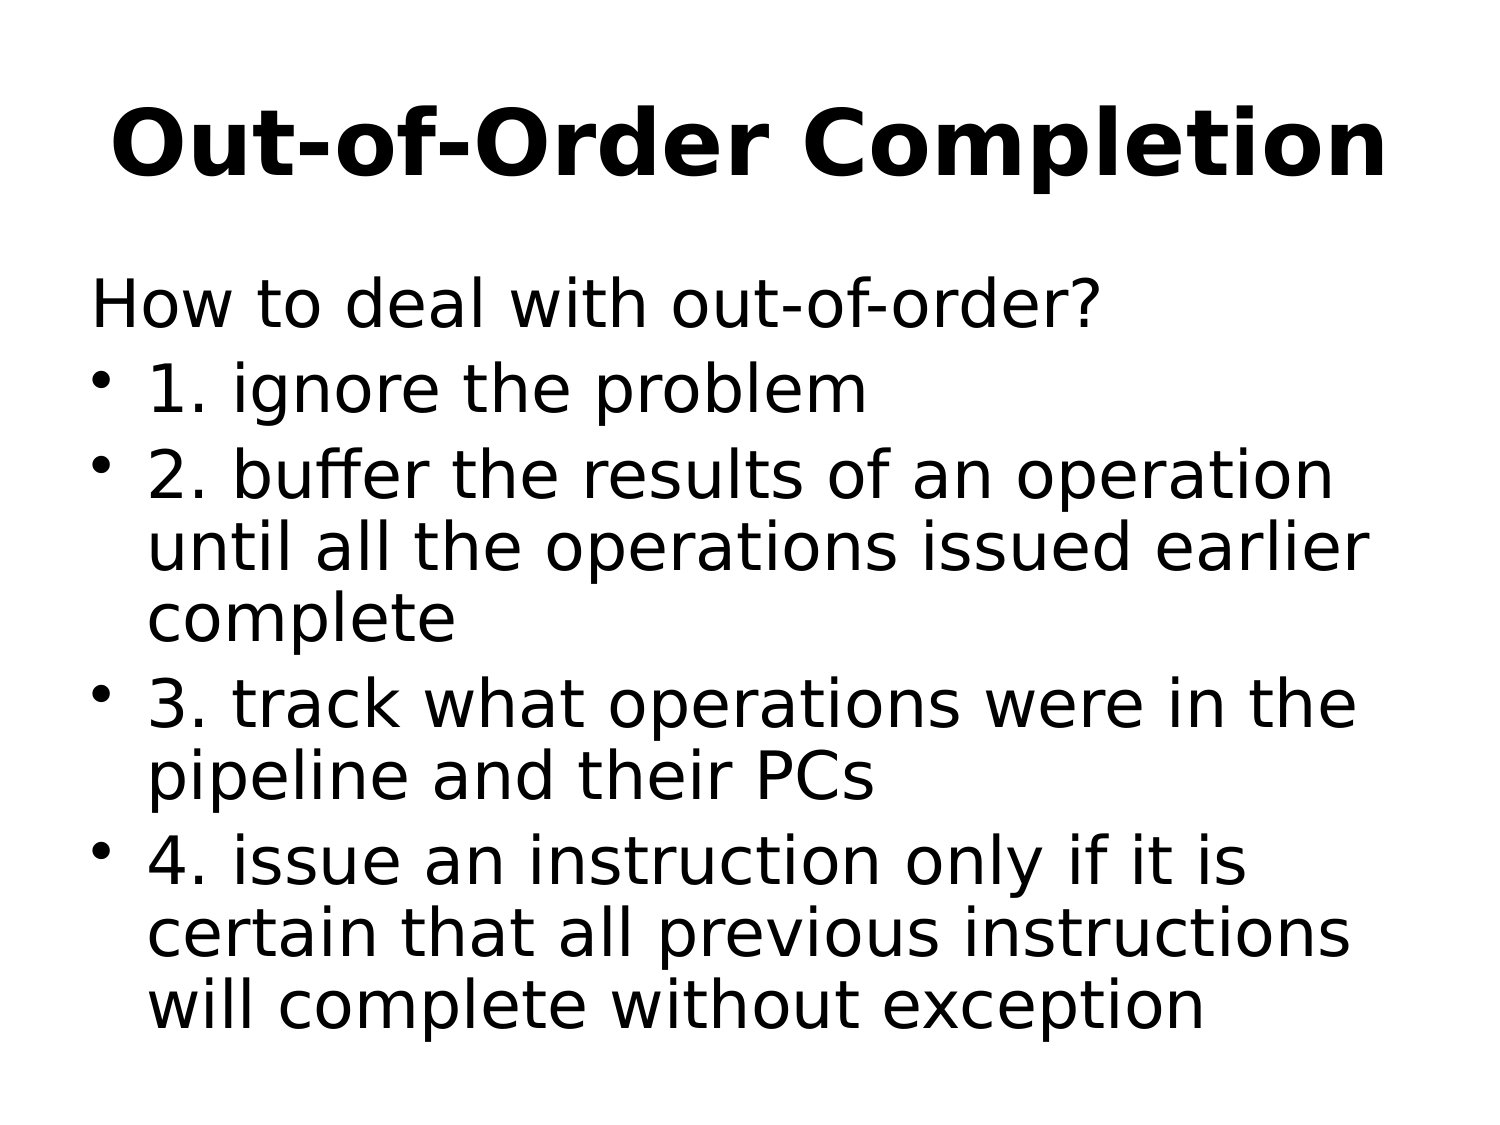

# Out-of-Order Completion
How to deal with out-of-order?
1. ignore the problem
2. buffer the results of an operation until all the operations issued earlier complete
3. track what operations were in the pipeline and their PCs
4. issue an instruction only if it is certain that all previous instructions will complete without exception